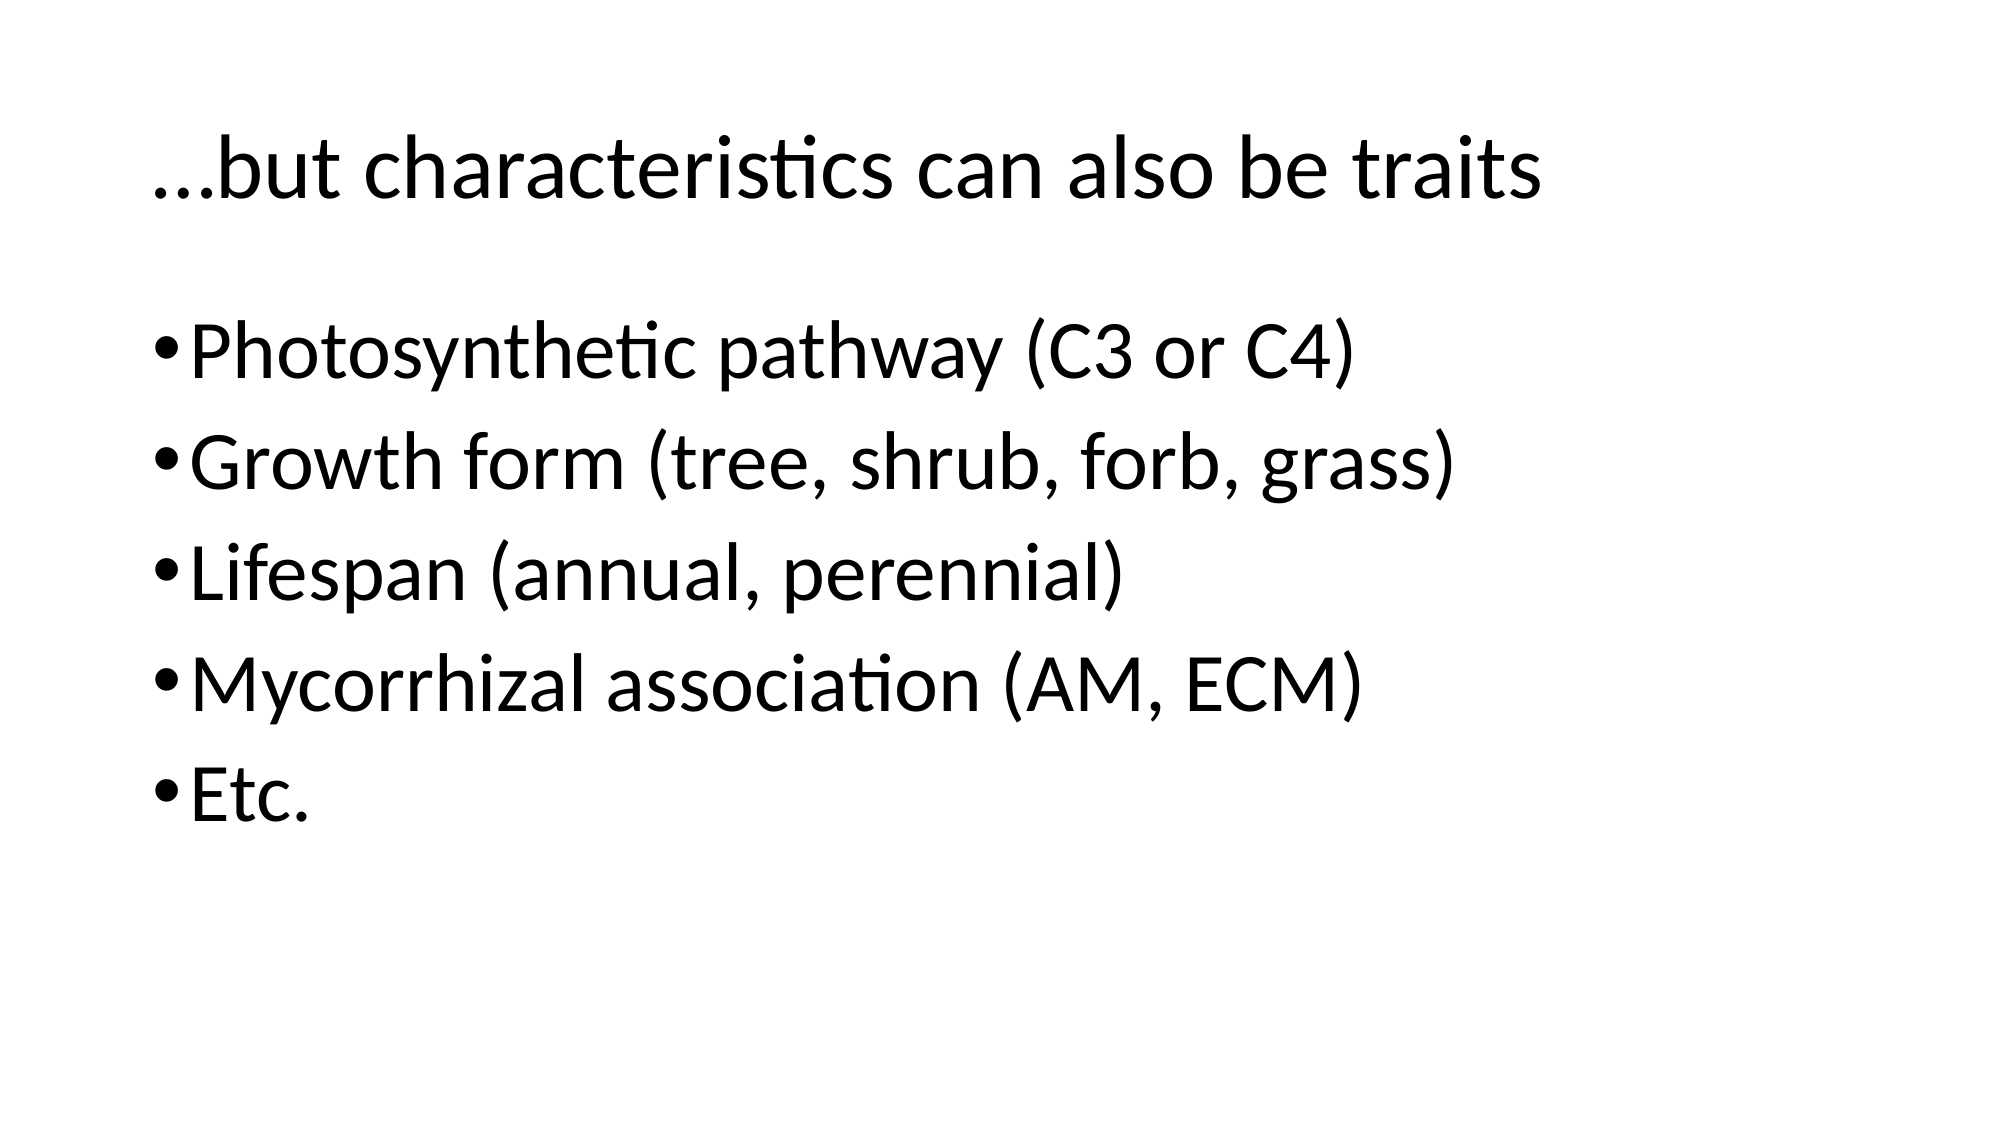

# …but characteristics can also be traits
Photosynthetic pathway (C3 or C4)
Growth form (tree, shrub, forb, grass)
Lifespan (annual, perennial)
Mycorrhizal association (AM, ECM)
Etc.